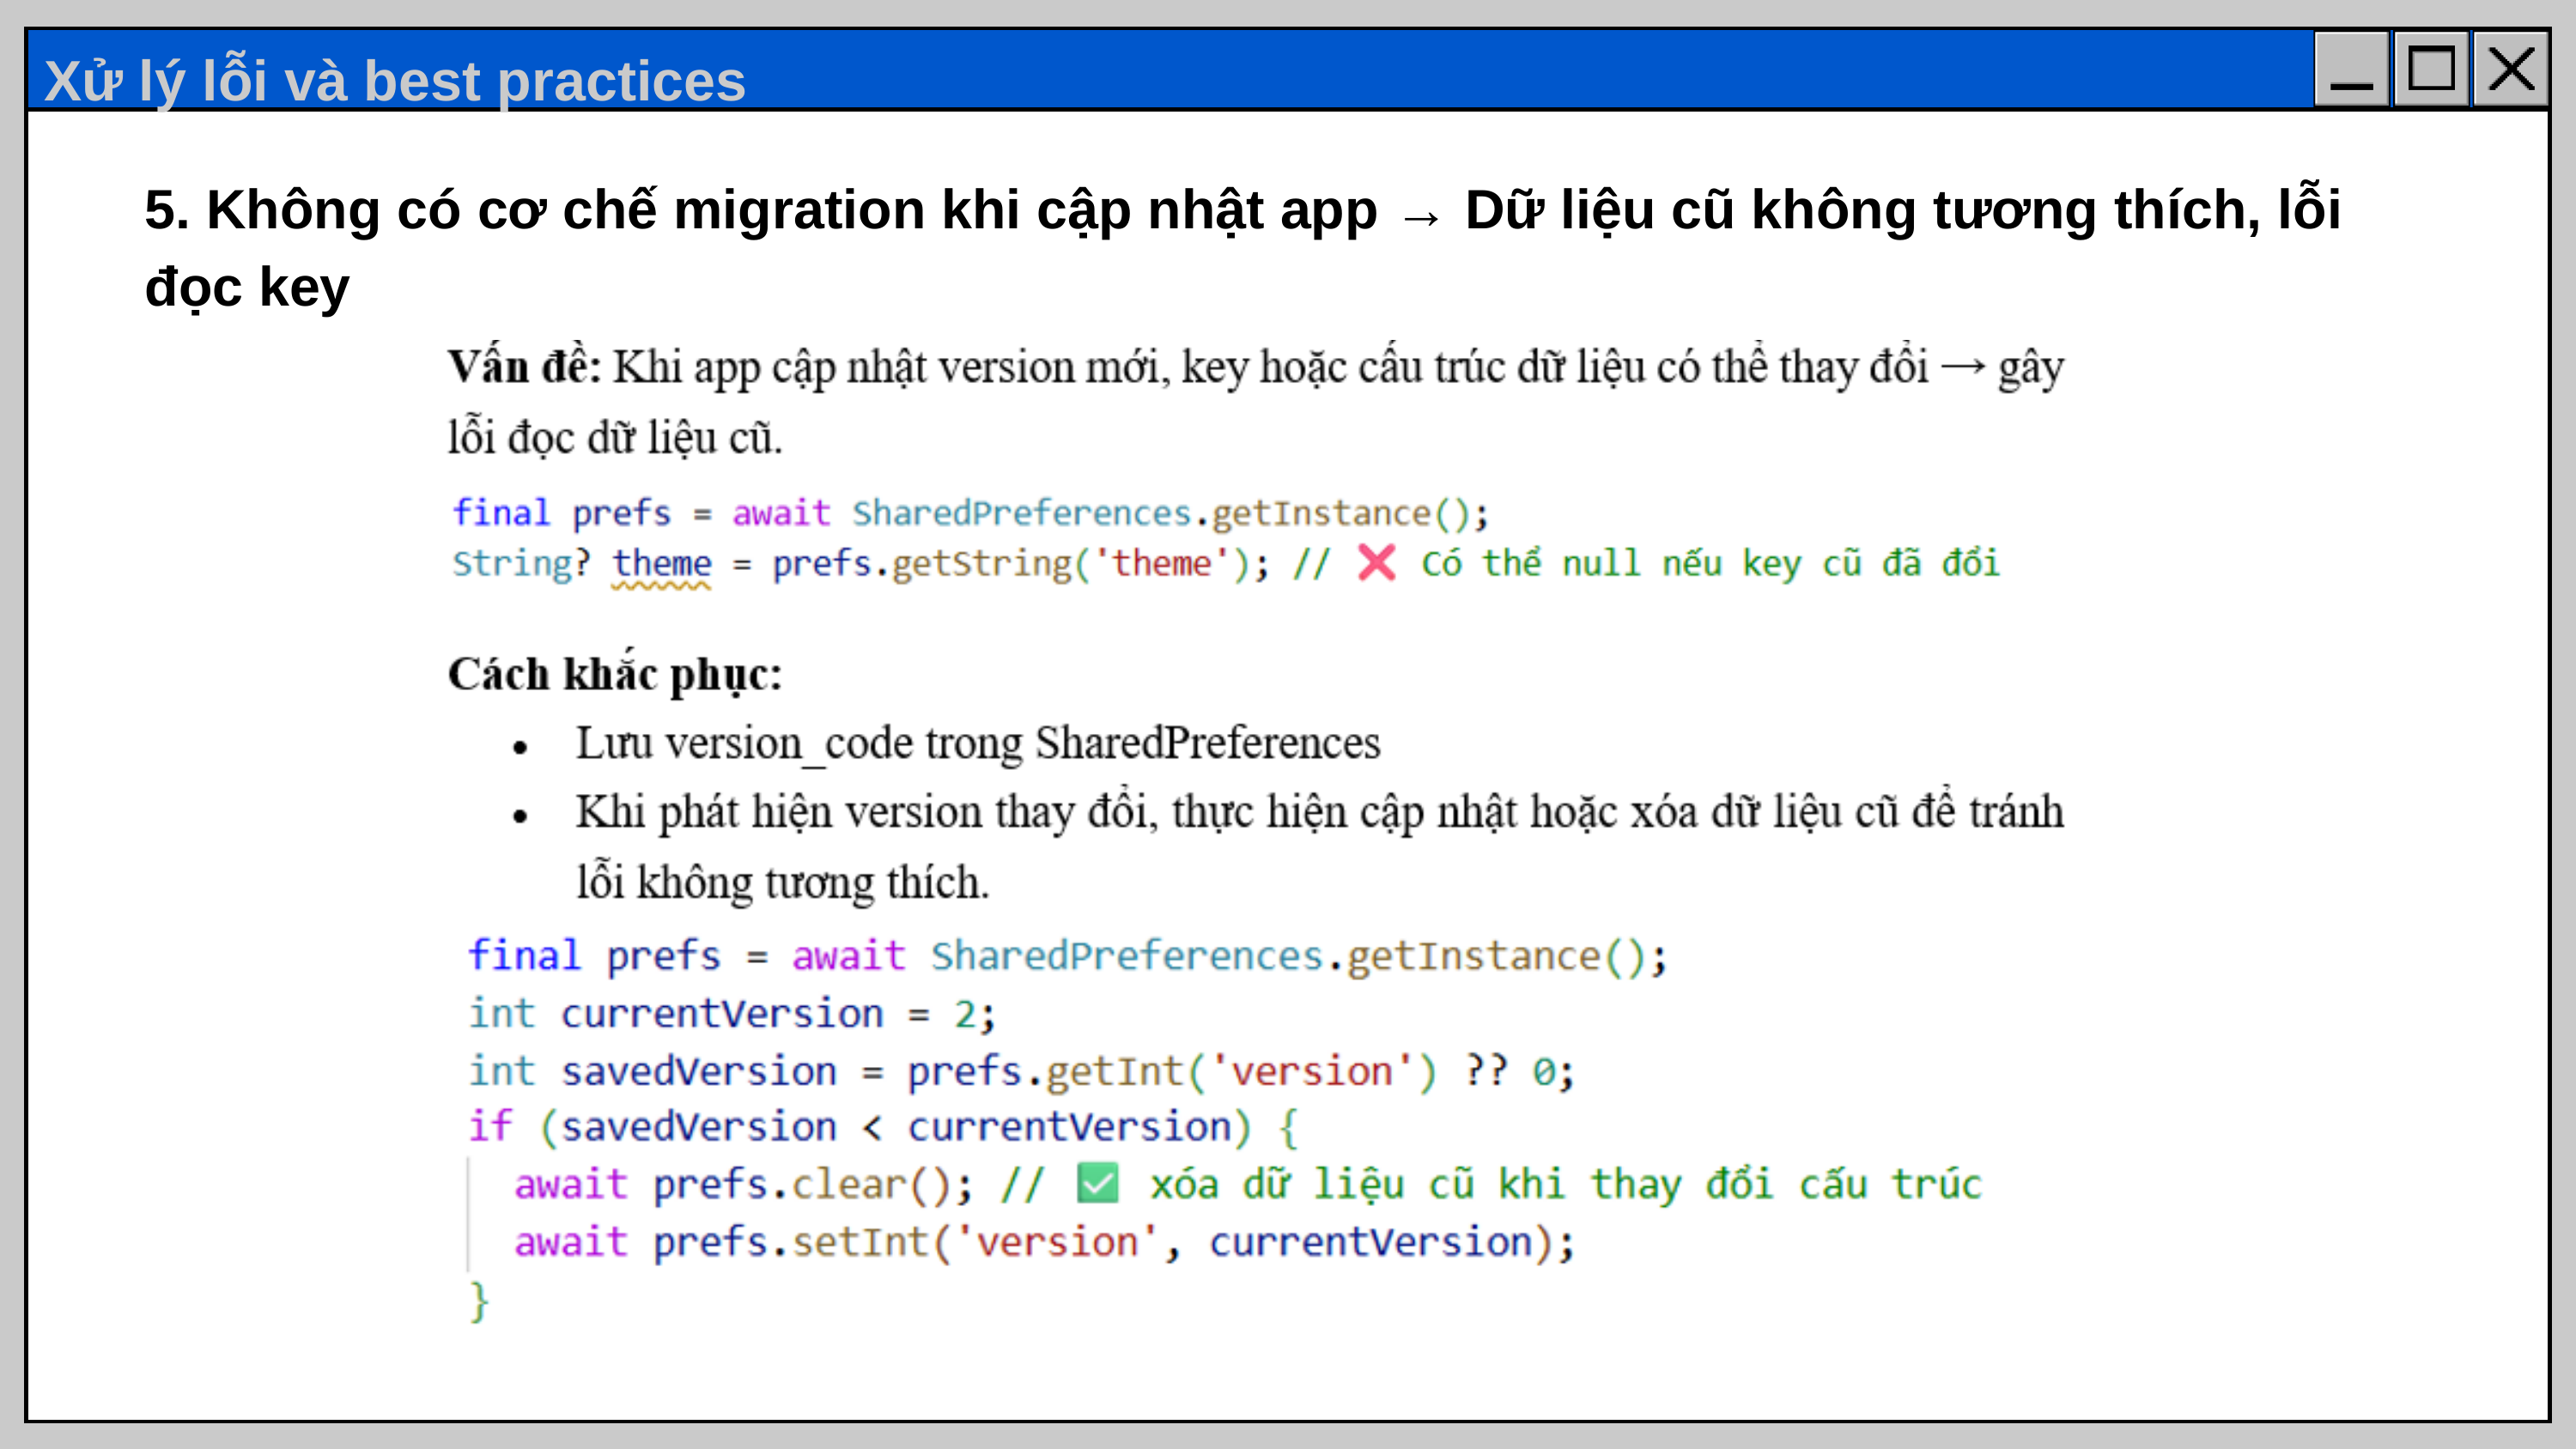

Xử lý lỗi và best practices

5. Không có cơ chế migration khi cập nhật app → Dữ liệu cũ không tương thích, lỗi đọc key